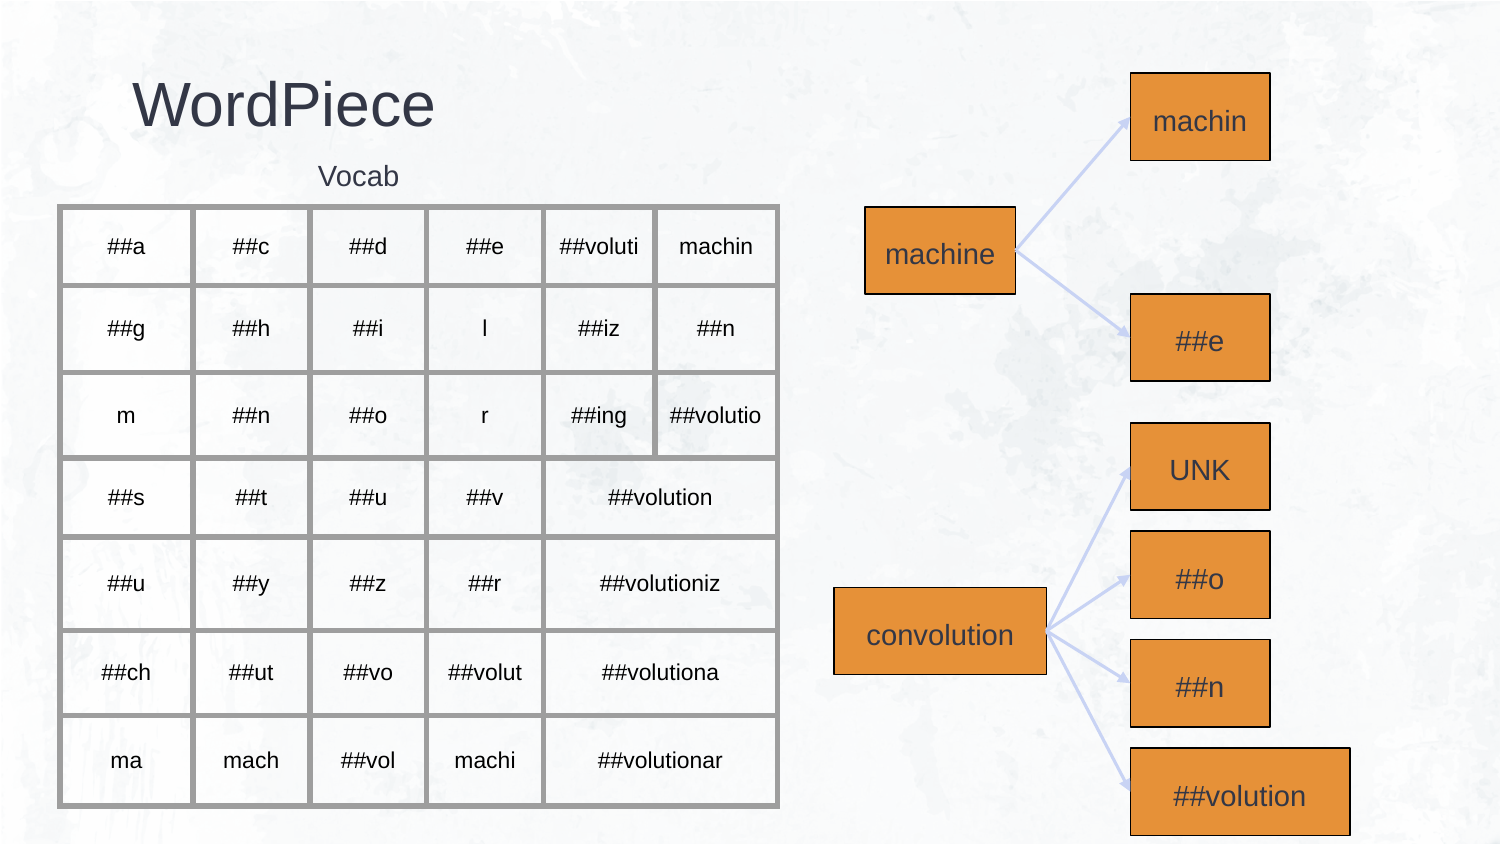

# WordPiece
machin
Vocab
| ##a | ##c | ##d | ##e | ##voluti | machin |
| --- | --- | --- | --- | --- | --- |
| ##g | ##h | ##i | l | ##iz | ##n |
| m | ##n | ##o | r | ##ing | ##volutio |
| ##s | ##t | ##u | ##v | ##volution |  |
| ##u | ##y | ##z | ##r | ##volutioniz |  |
| ##ch | ##ut | ##vo | ##volut | ##volutiona |  |
| ma | mach | ##vol | machi | ##volutionar |  |
machine
##e
UNK
##o
convolution
##n
##volution